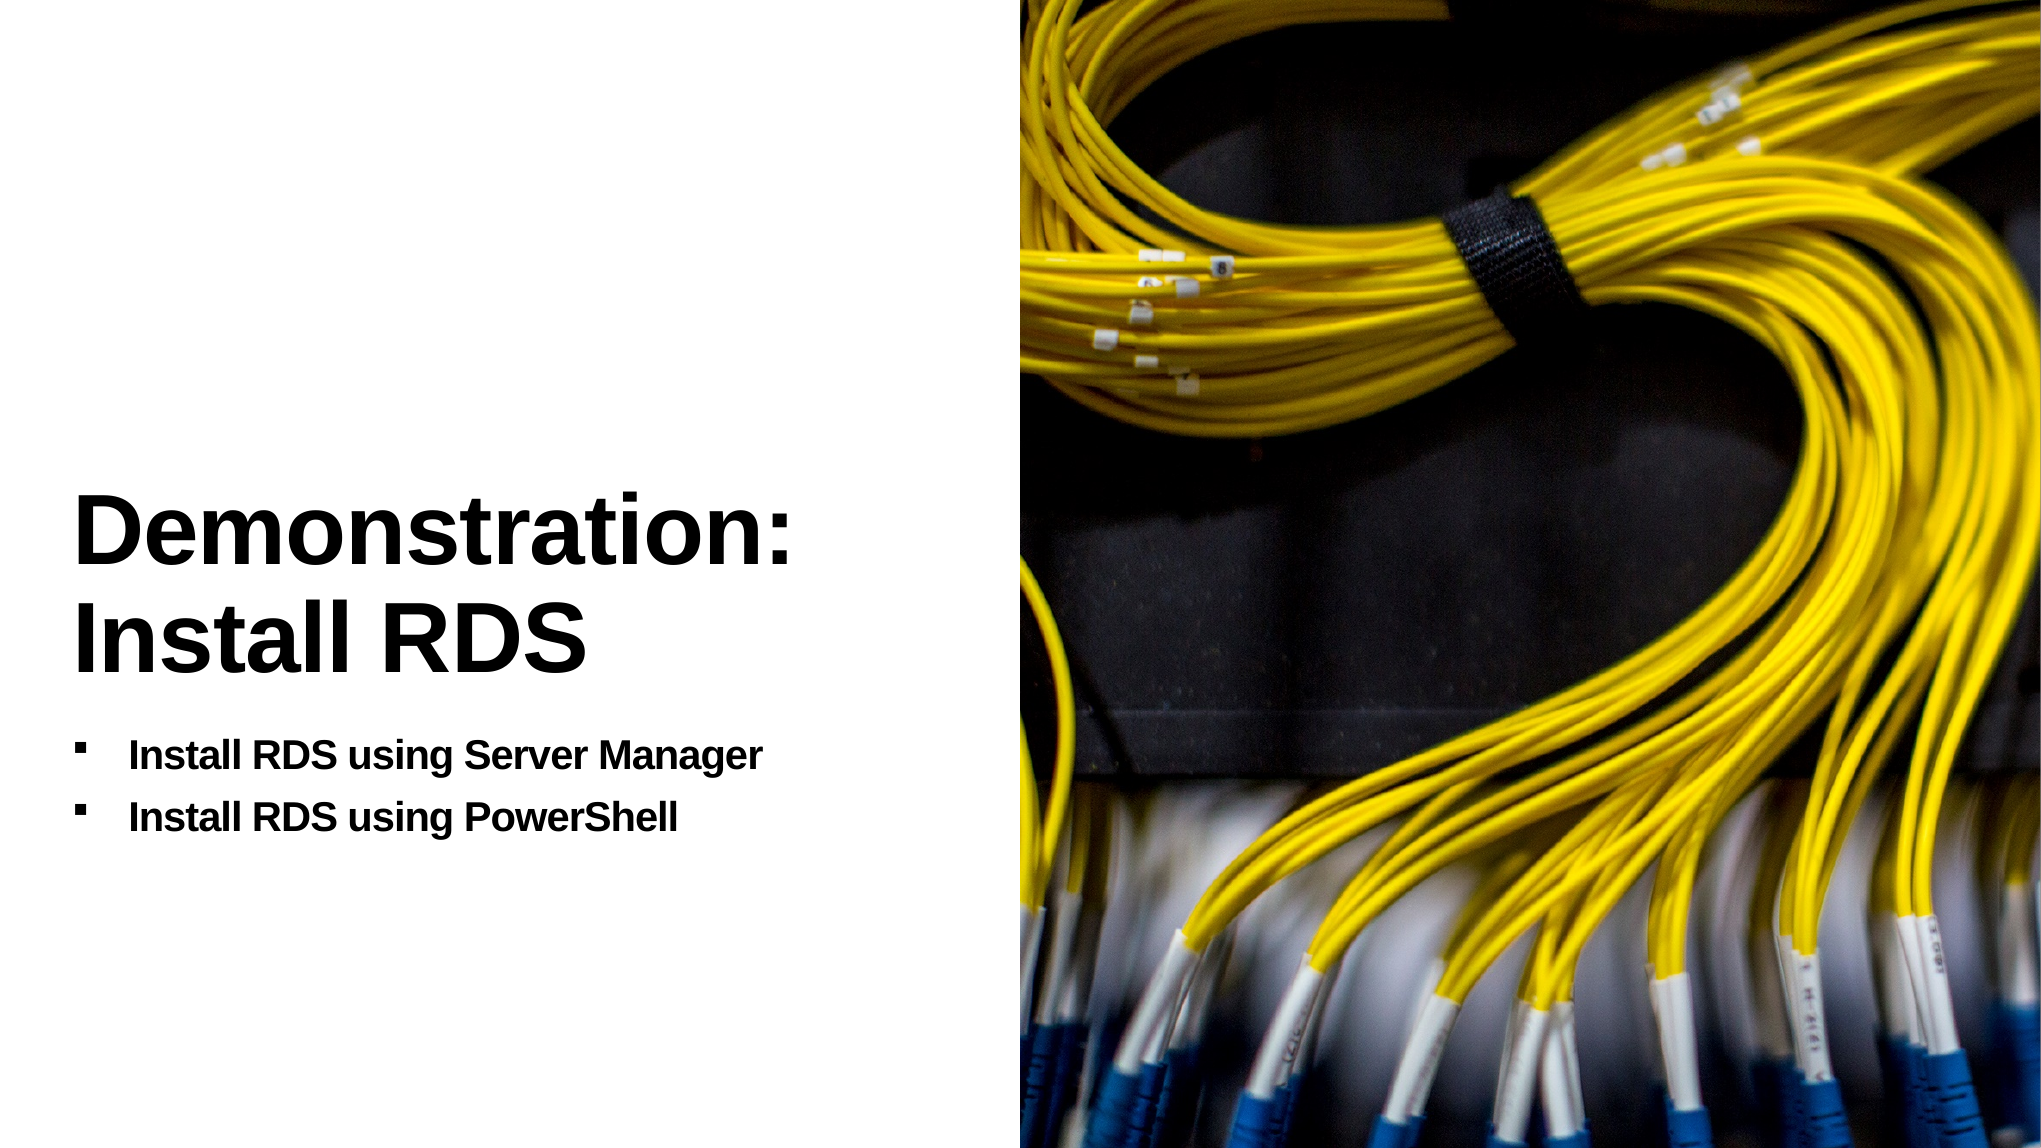

# Demonstration: Install RDS
Install RDS using Server Manager
Install RDS using PowerShell